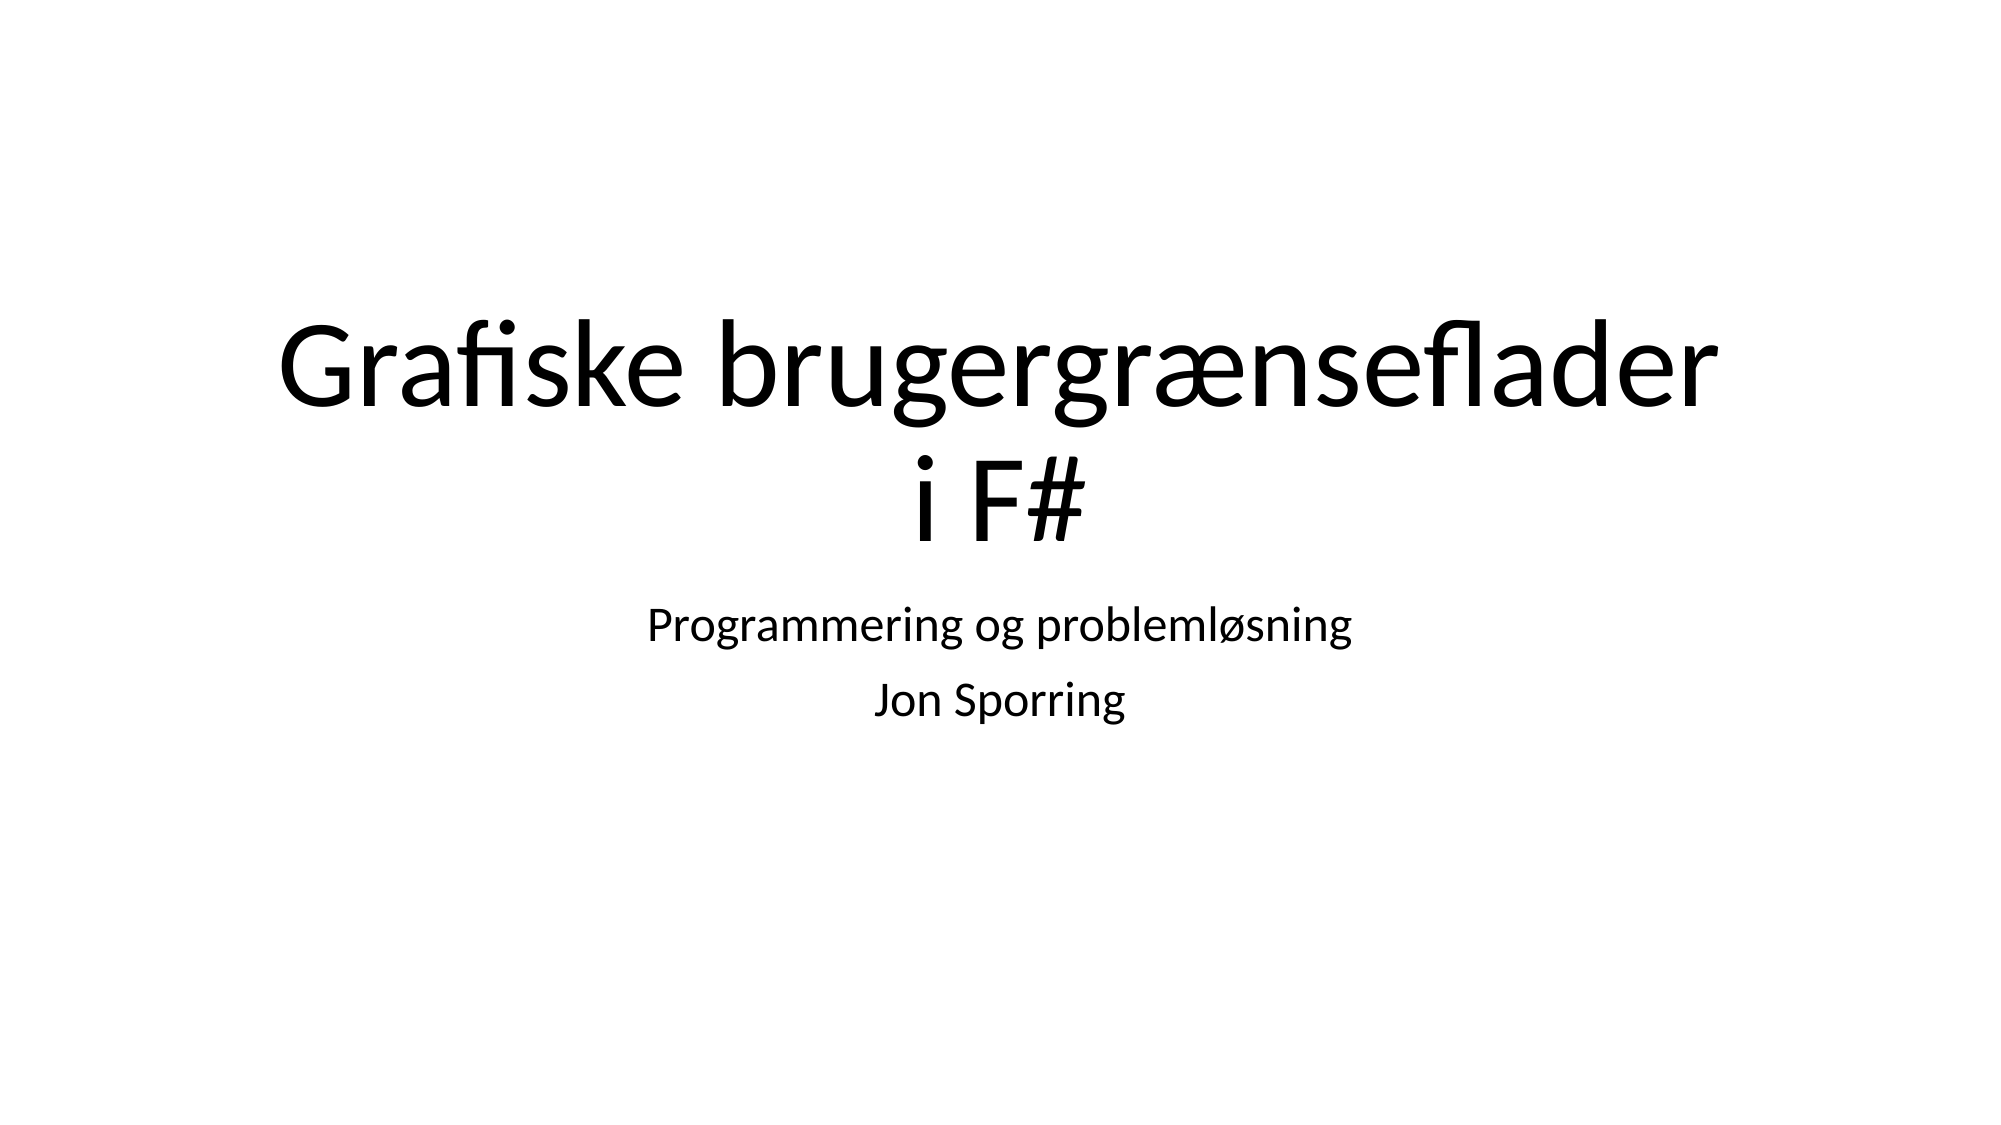

# Grafiske brugergrænseflader i F#
Programmering og problemløsning
Jon Sporring